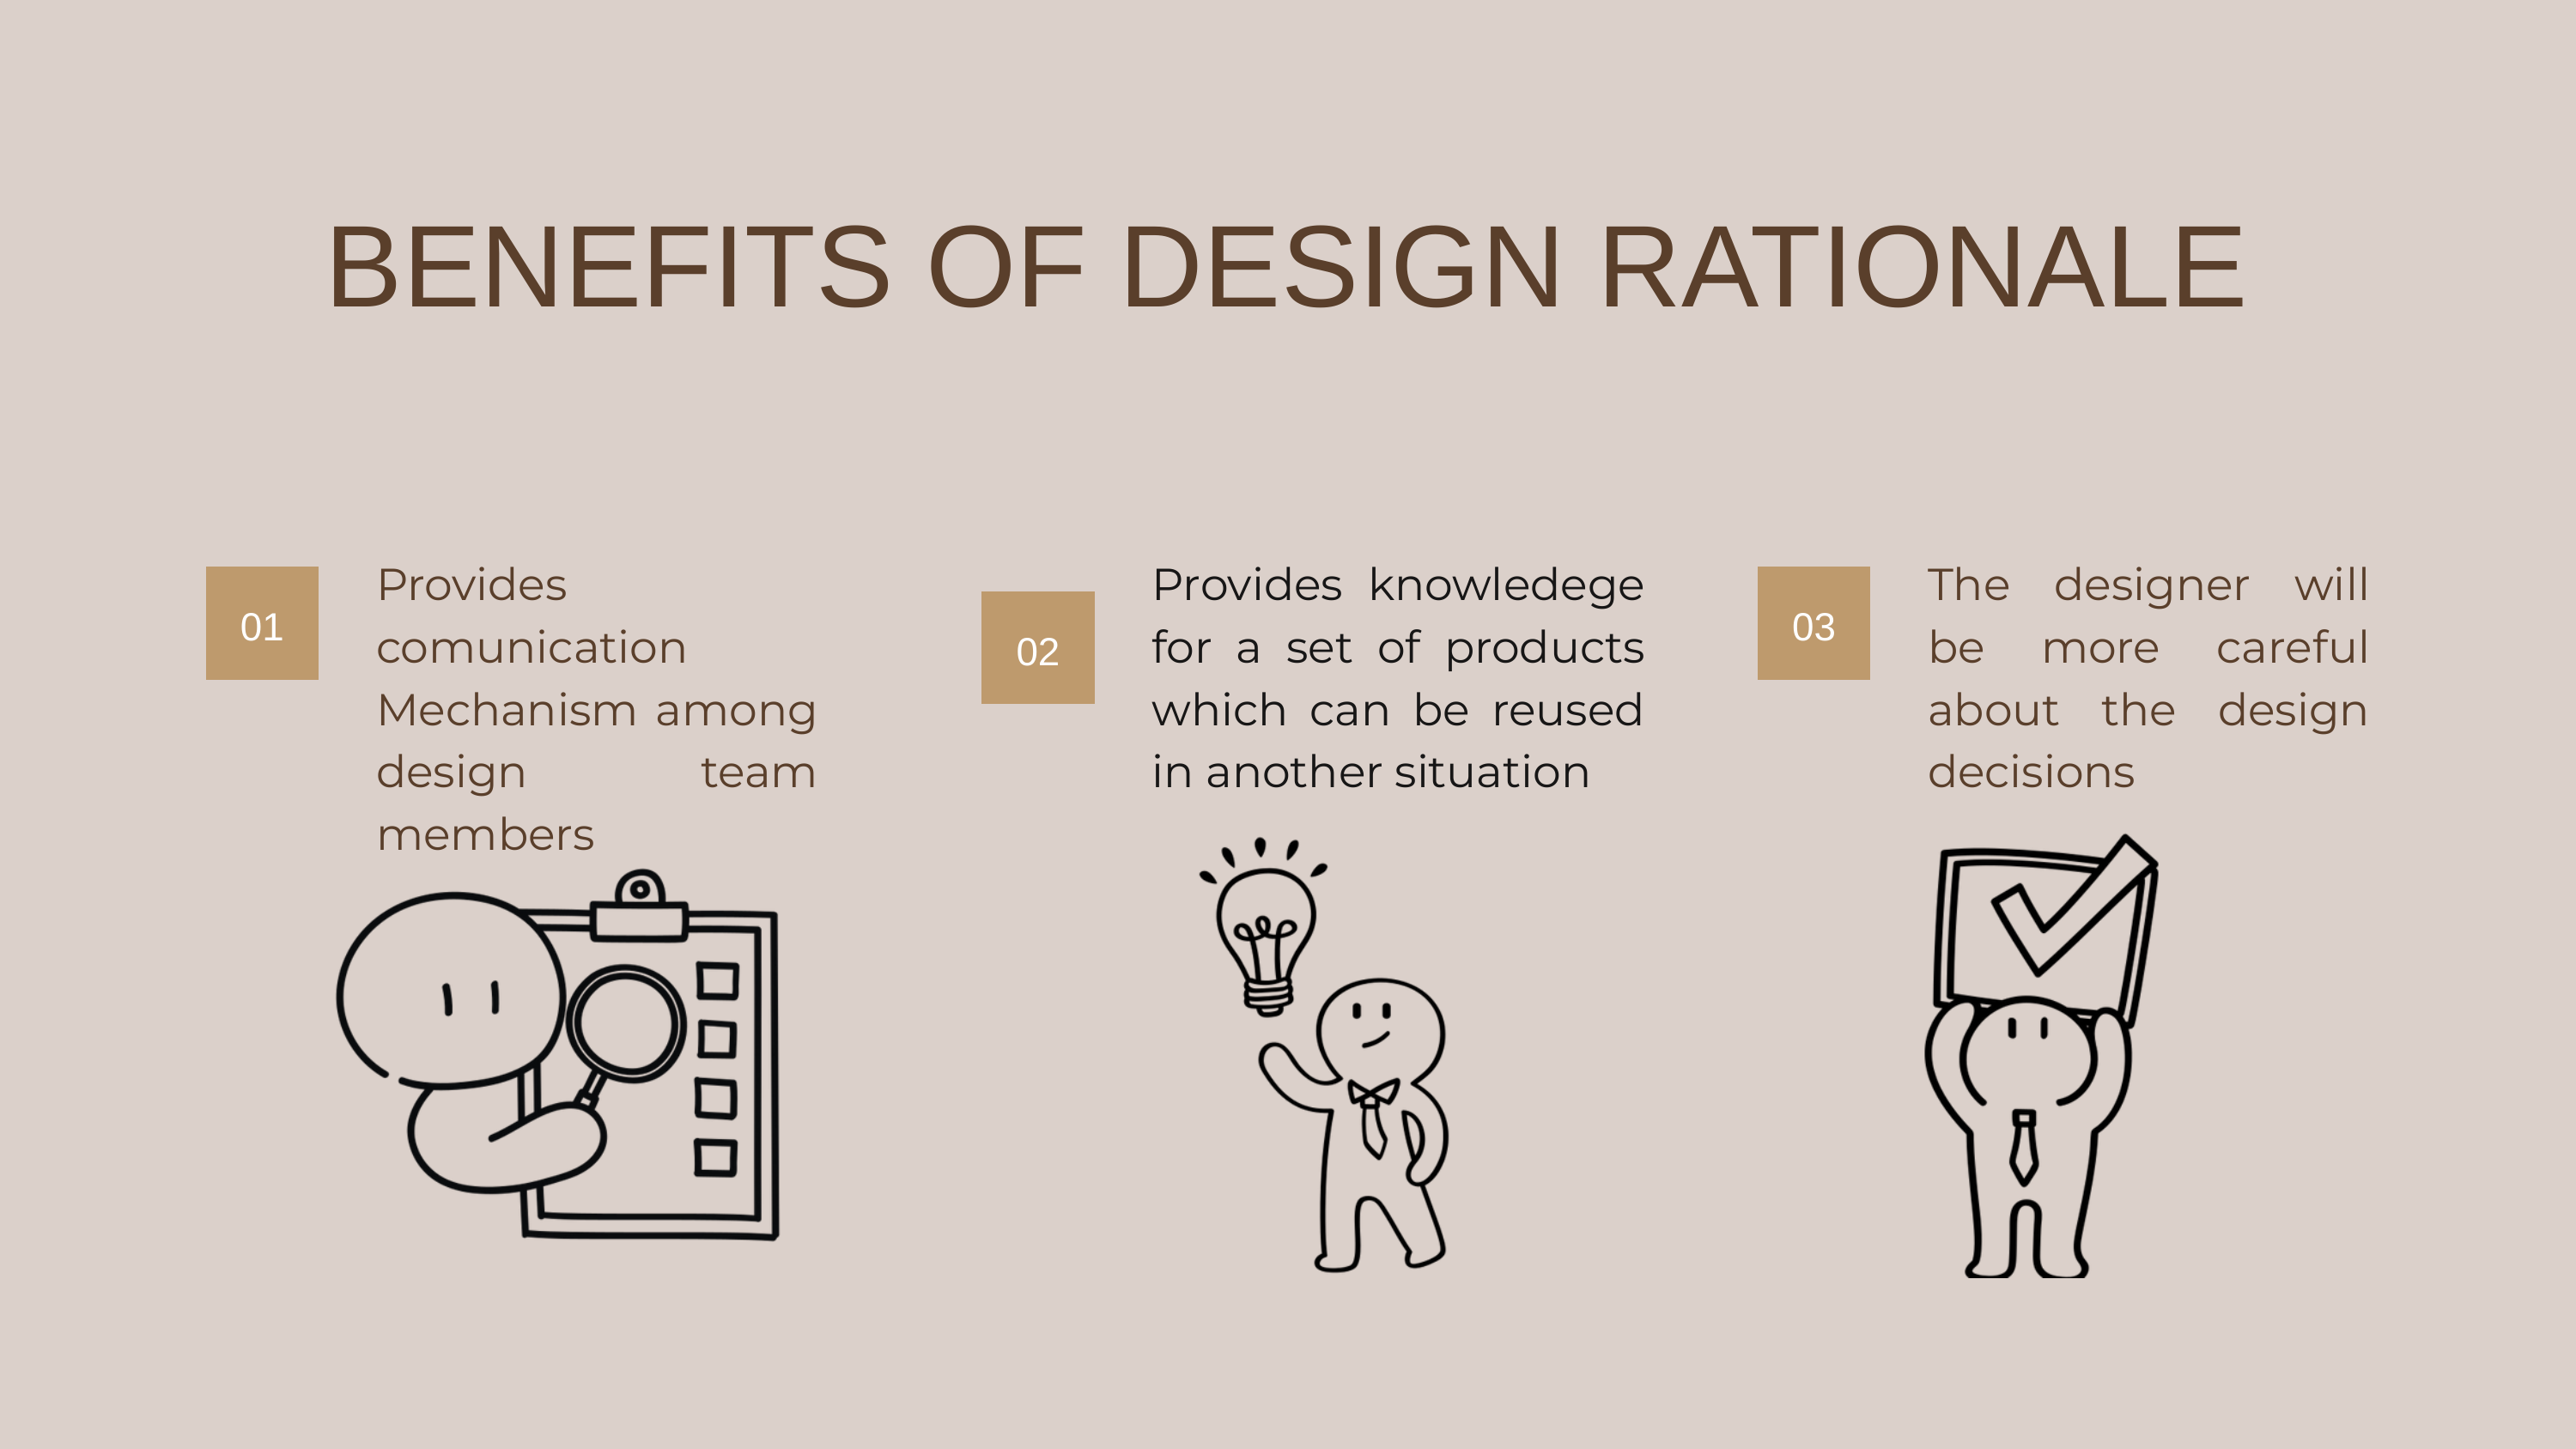

BENEFITS OF DESIGN RATIONALE
Provides comunication Mechanism among design team members
Provides knowledege for a set of products which can be reused in another situation
The designer will be more careful about the design decisions

01
03
02